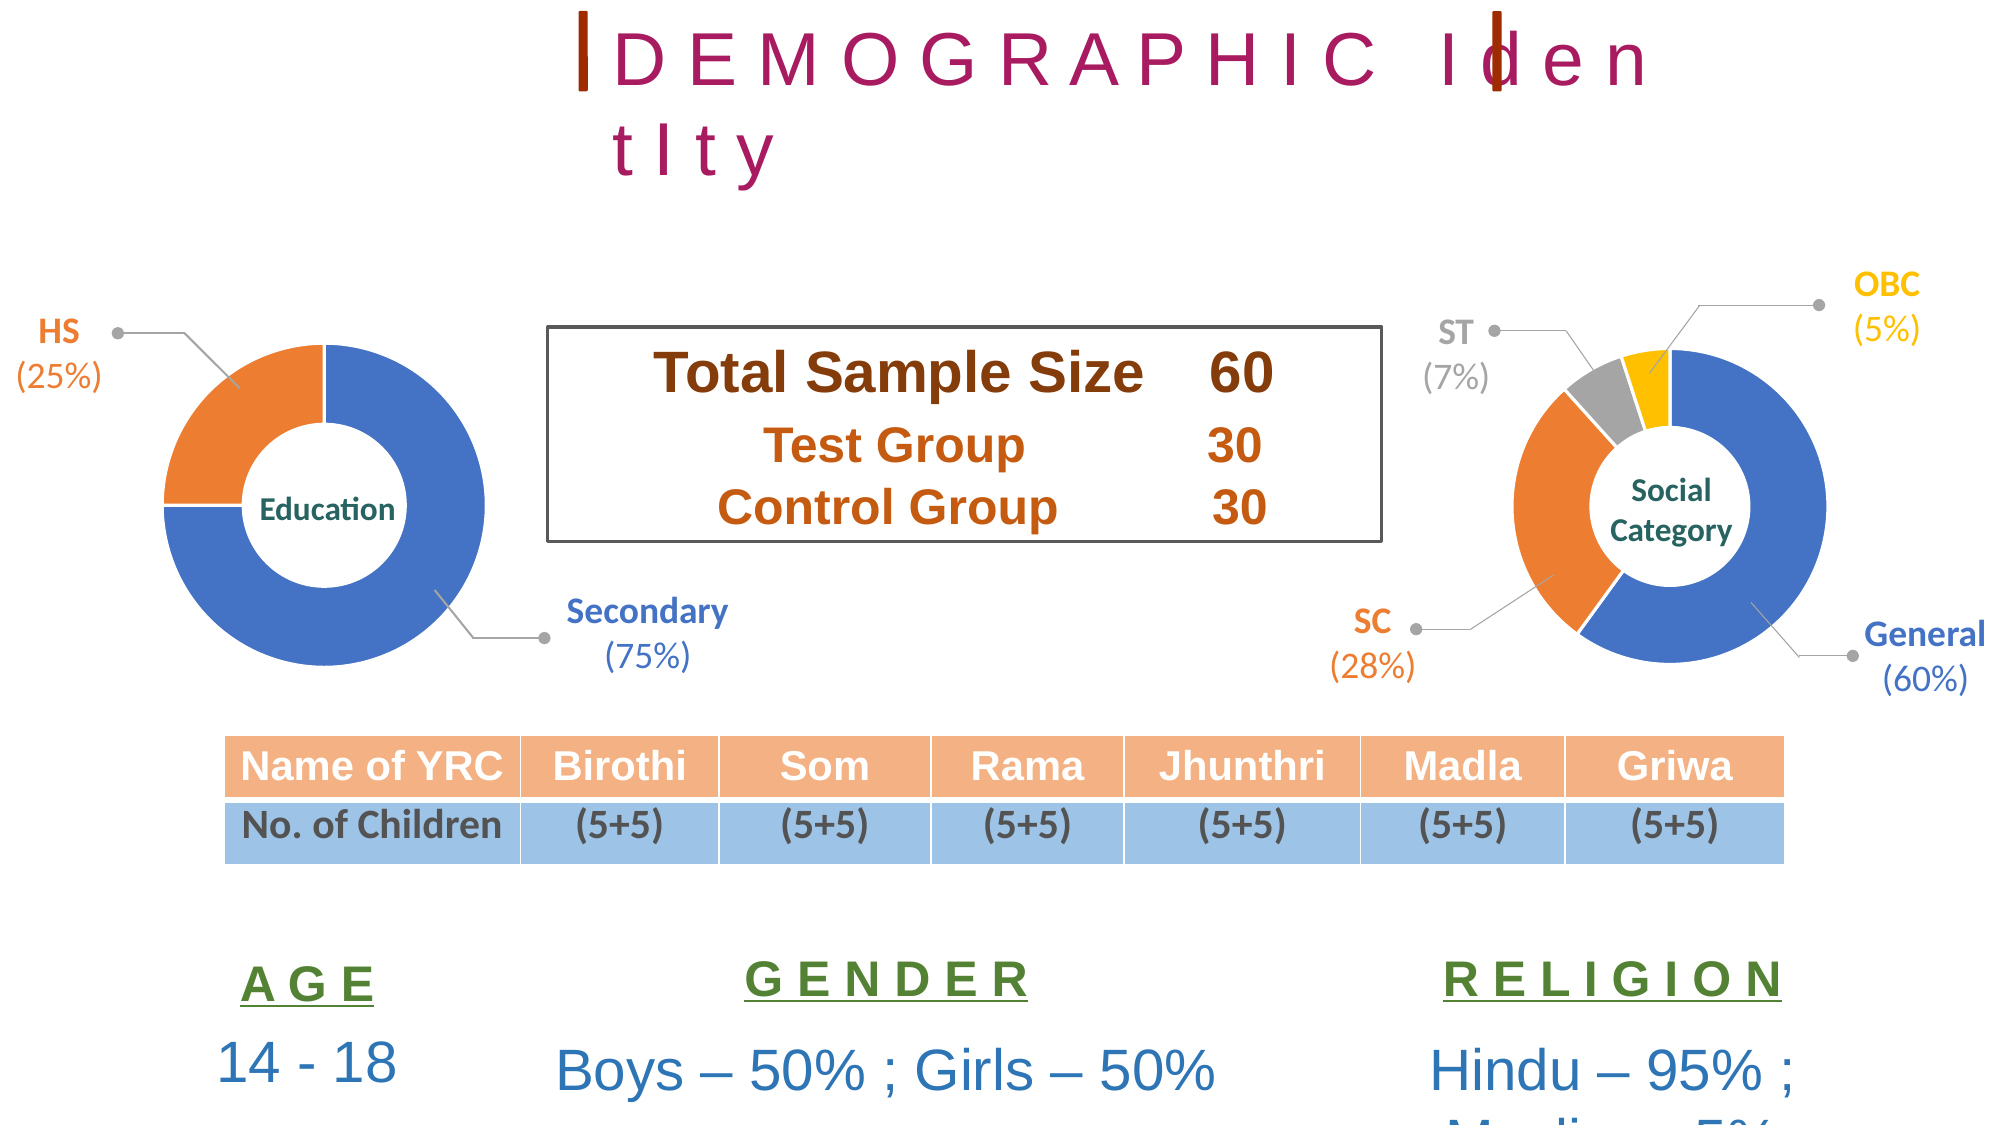

D E M O G R A P H I C   I d e n t I t y

OBC
(5%)
ST
(7%)

### Chart

| Category |
|---|

### Chart

| Category |
|---|
SC
(28%)
General
(60%)

### Chart

| Category |  |
|---|---|
| General | 36.0 |
| SC | 17.0 |
| ST | 4.0 |
| OBC | 3.0 |
Social
Category
HS
(25%)
 Secondary
 (75%)

### Chart

| Category |
|---|

### Chart

| Category |  |
|---|---|
| Secondary School | 45.0 |
| Higher Secondary School | 15.0 |
Education
Total Sample Size    60
      Test Group             30
    Control Group           30
| Name of YRC | Birothi | Som | Rama | Jhunthri | Madla | Griwa |
| --- | --- | --- | --- | --- | --- | --- |
| No. of Children | (5+5) | (5+5) | (5+5) | (5+5) | (5+5) | (5+5) |
G E N D E R

Boys – 50% ; Girls – 50%
R E L I G I O N

Hindu – 95% ; Muslim – 5%
A G E

14 - 18